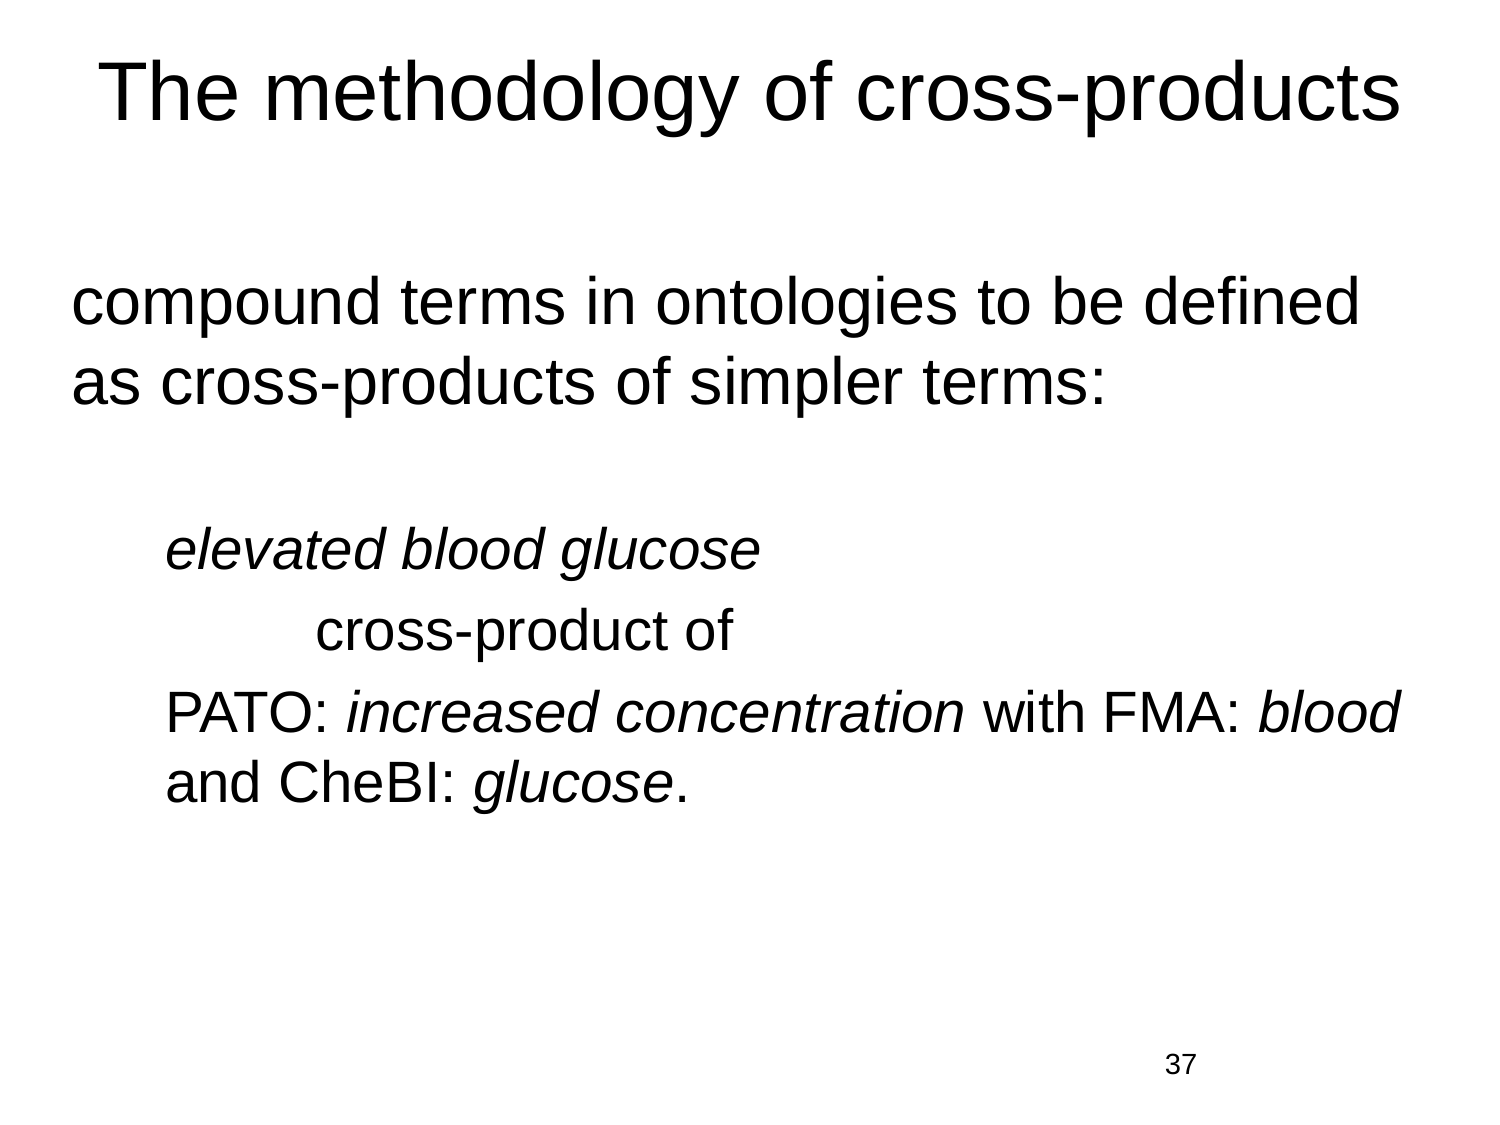

# The methodology of cross-products
	compound terms in ontologies to be defined as cross-products of simpler terms:

elevated blood glucose
	cross-product of
PATO: increased concentration with FMA: blood and CheBI: glucose.

37